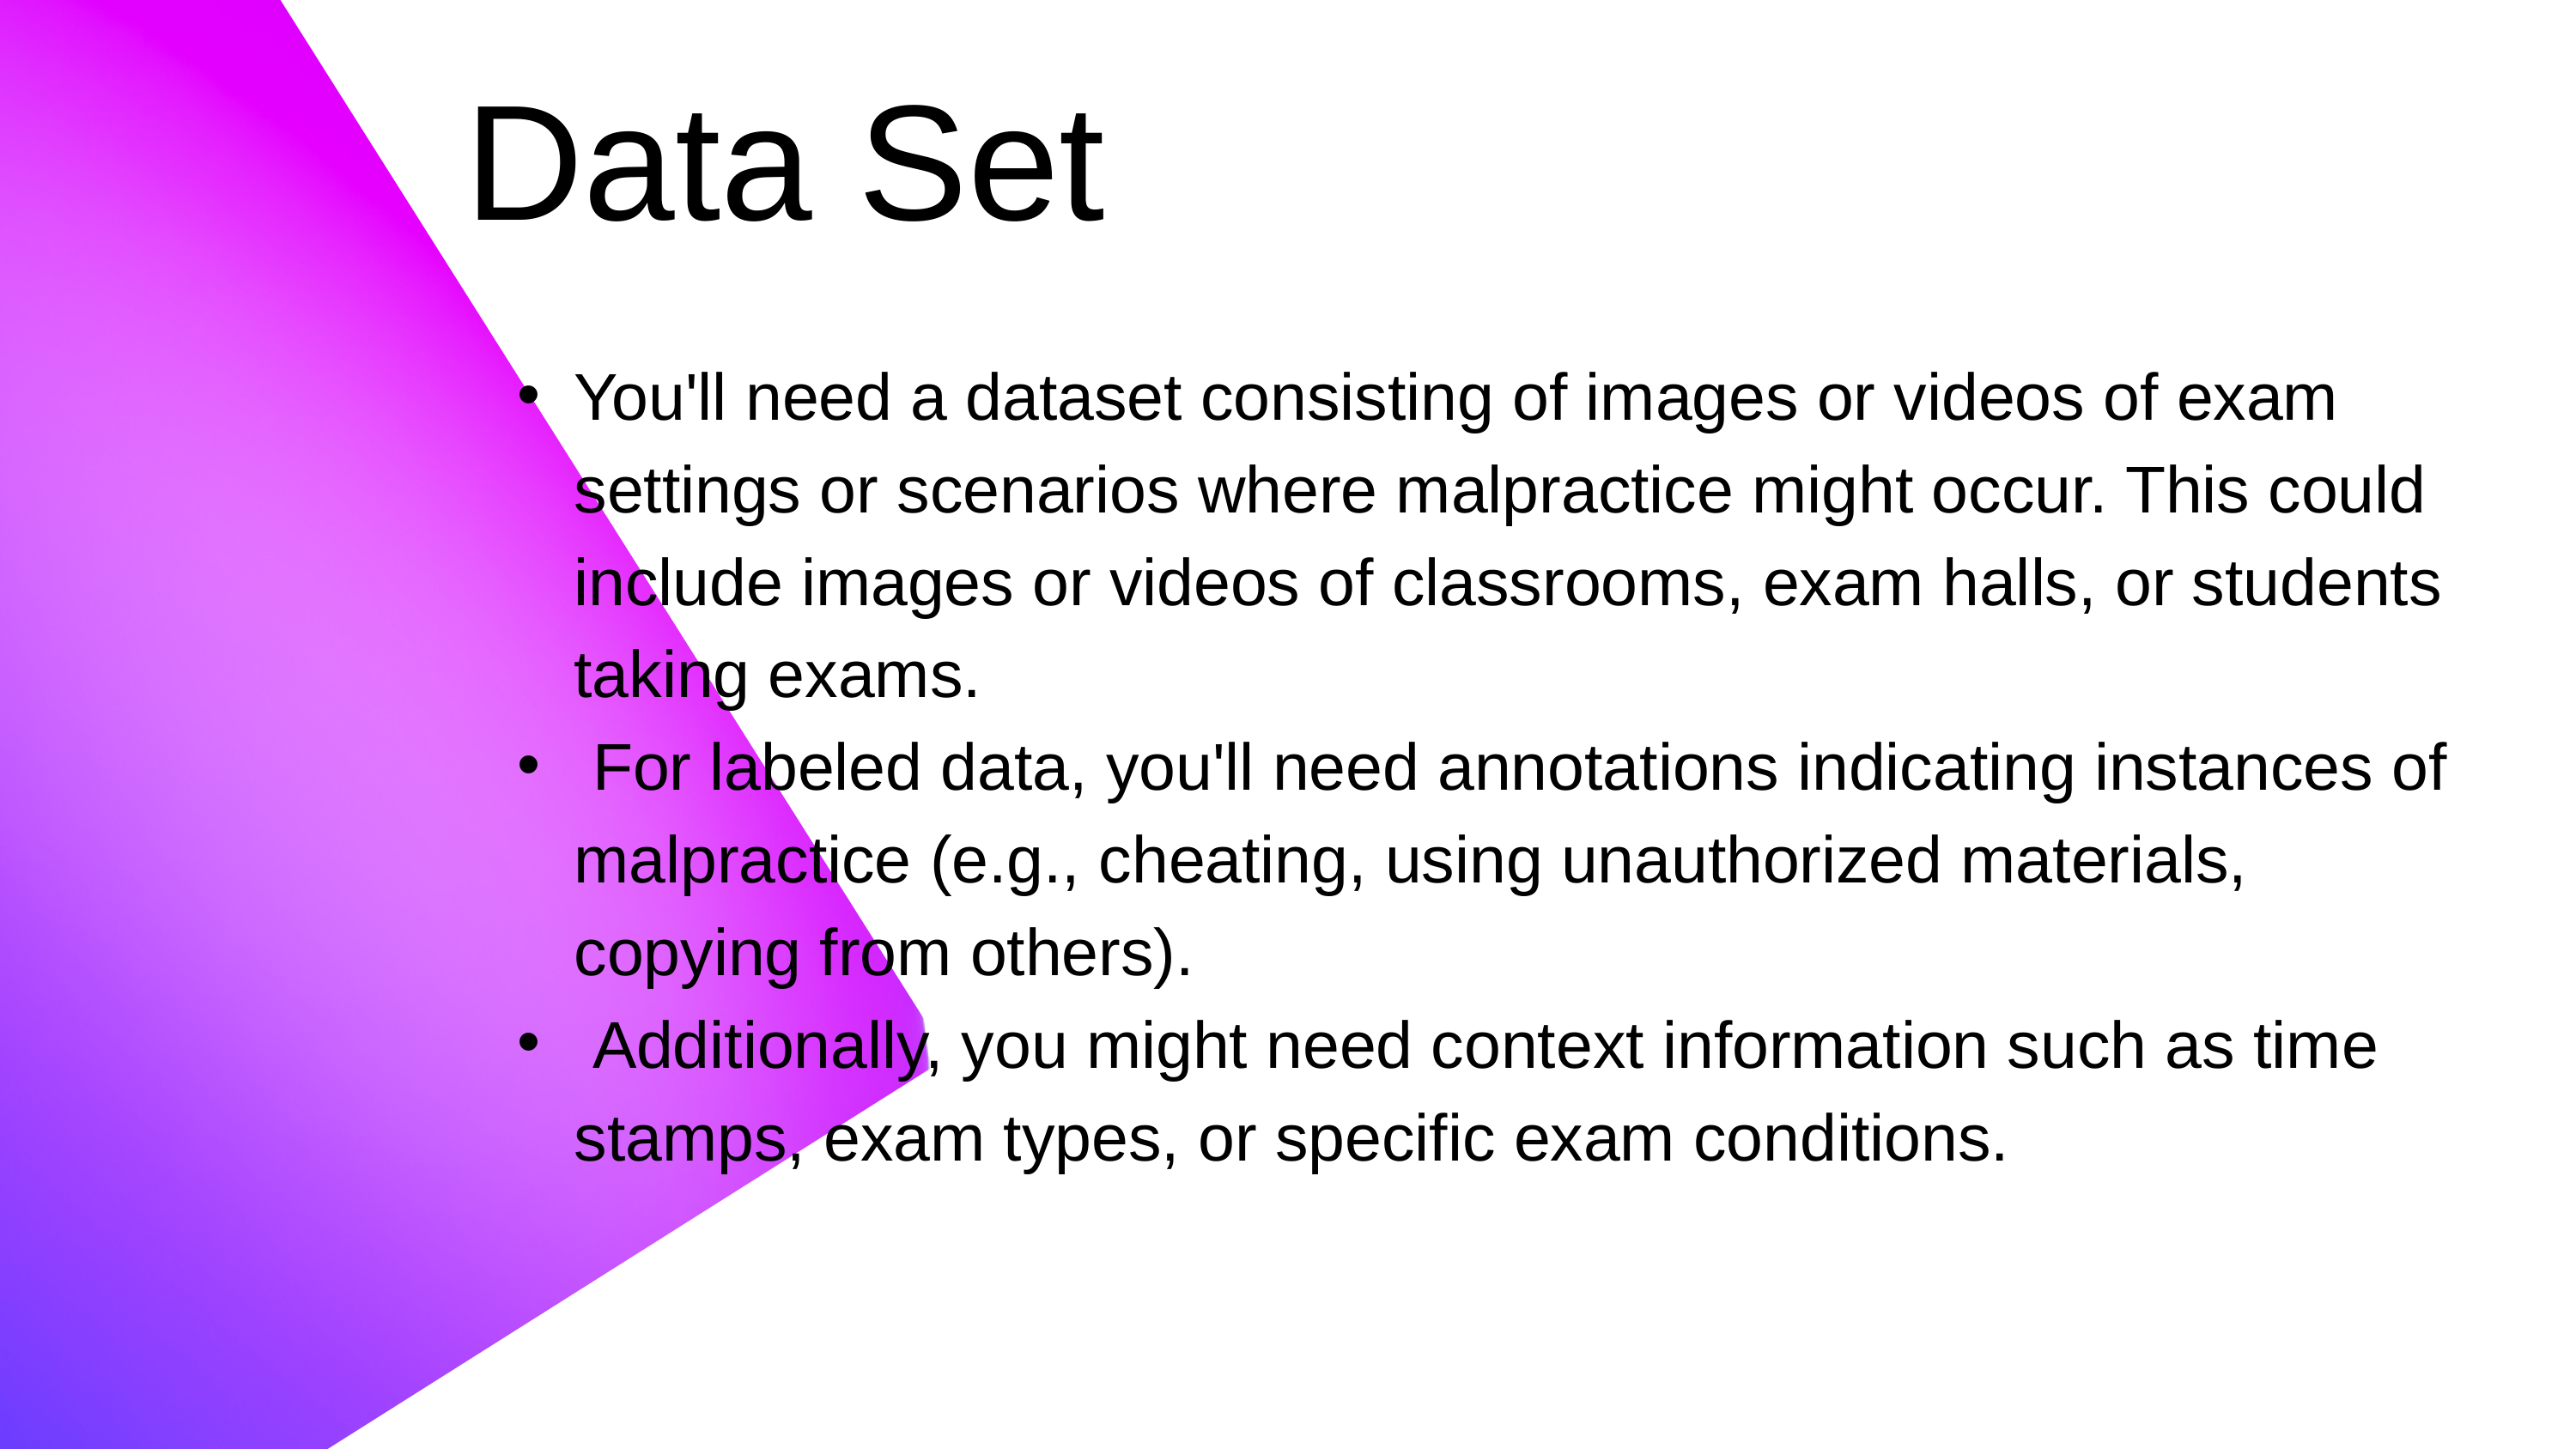

Data Set
You'll need a dataset consisting of images or videos of exam settings or scenarios where malpractice might occur. This could include images or videos of classrooms, exam halls, or students taking exams.
 For labeled data, you'll need annotations indicating instances of malpractice (e.g., cheating, using unauthorized materials, copying from others).
 Additionally, you might need context information such as time stamps, exam types, or specific exam conditions.